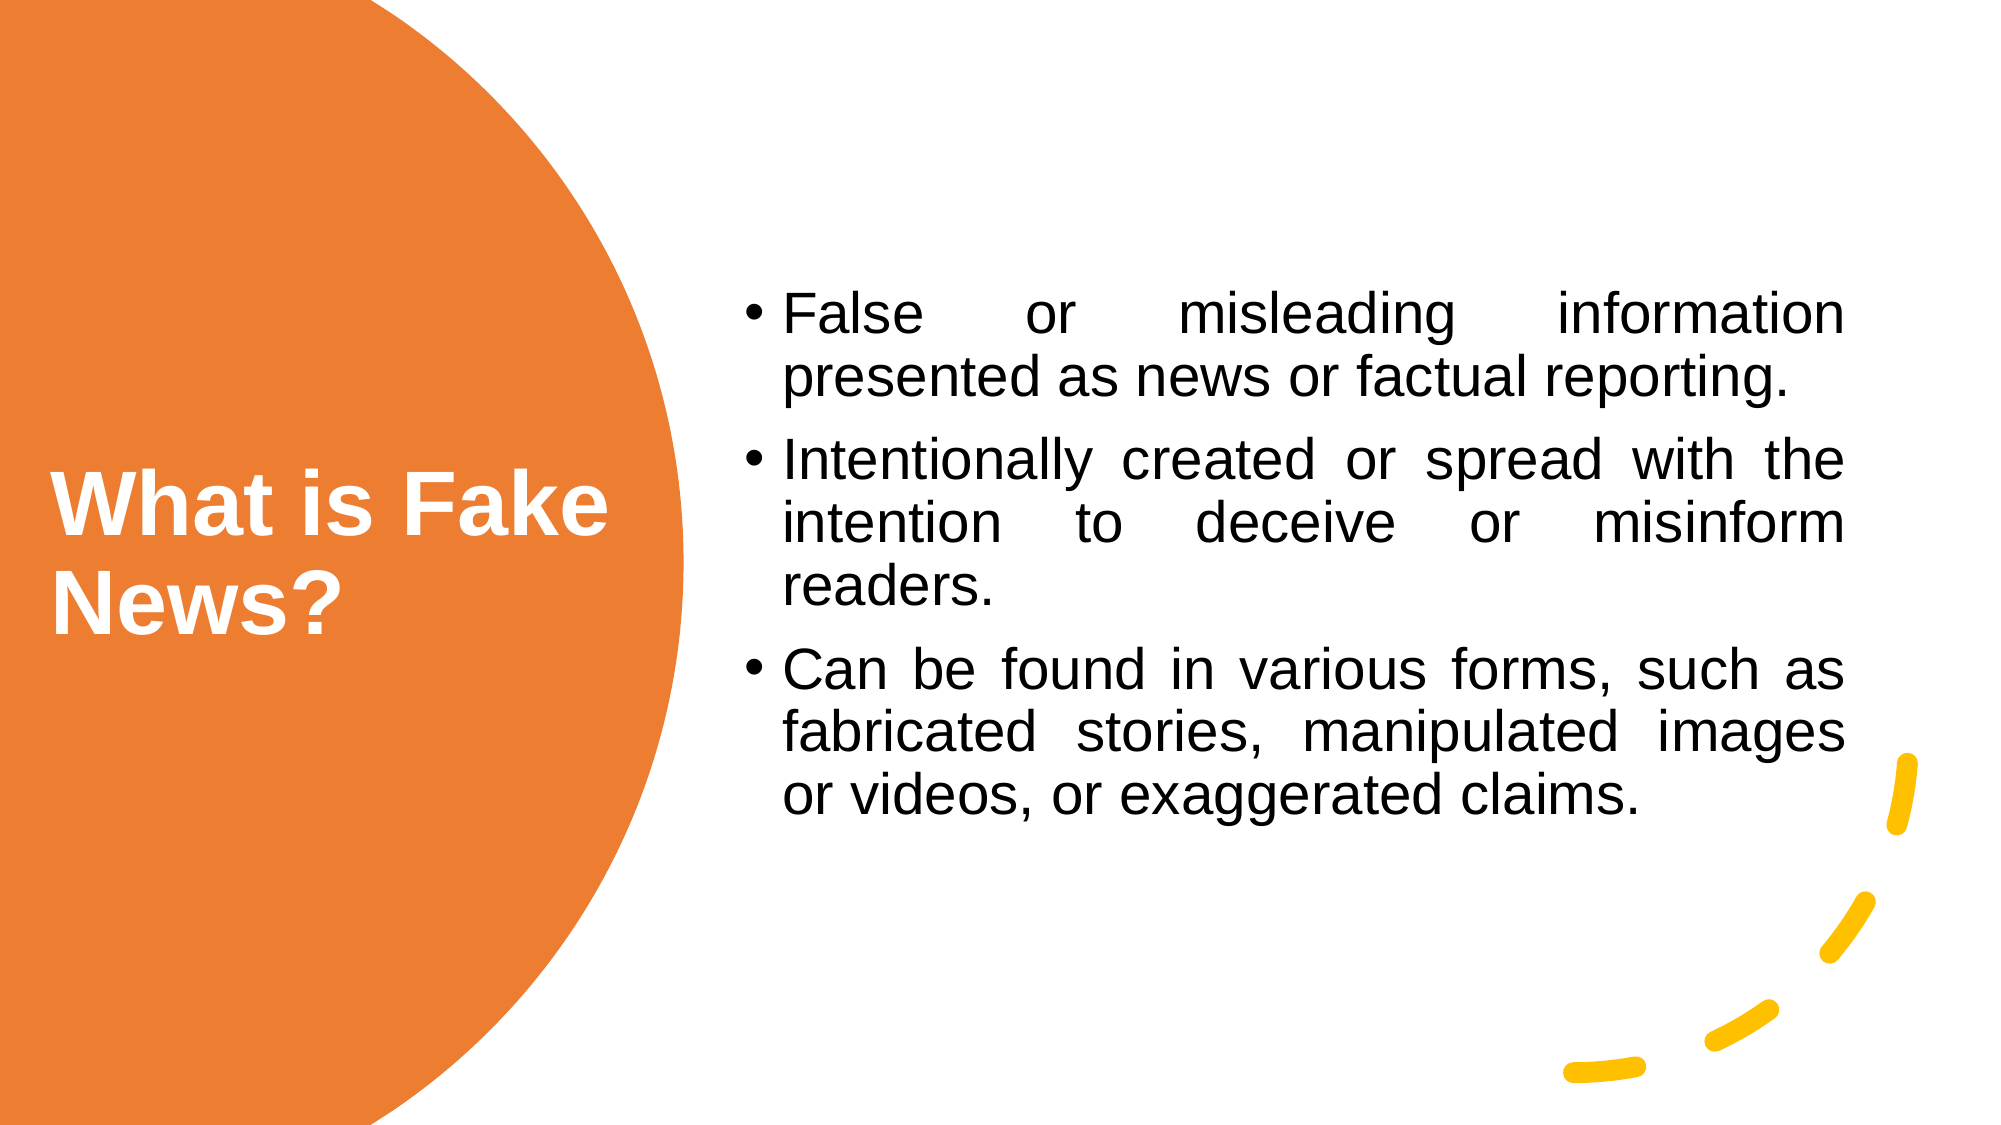

False or misleading information presented as news or factual reporting.
Intentionally created or spread with the intention to deceive or misinform readers.
Can be found in various forms, such as fabricated stories, manipulated images or videos, or exaggerated claims.
# What is Fake News?